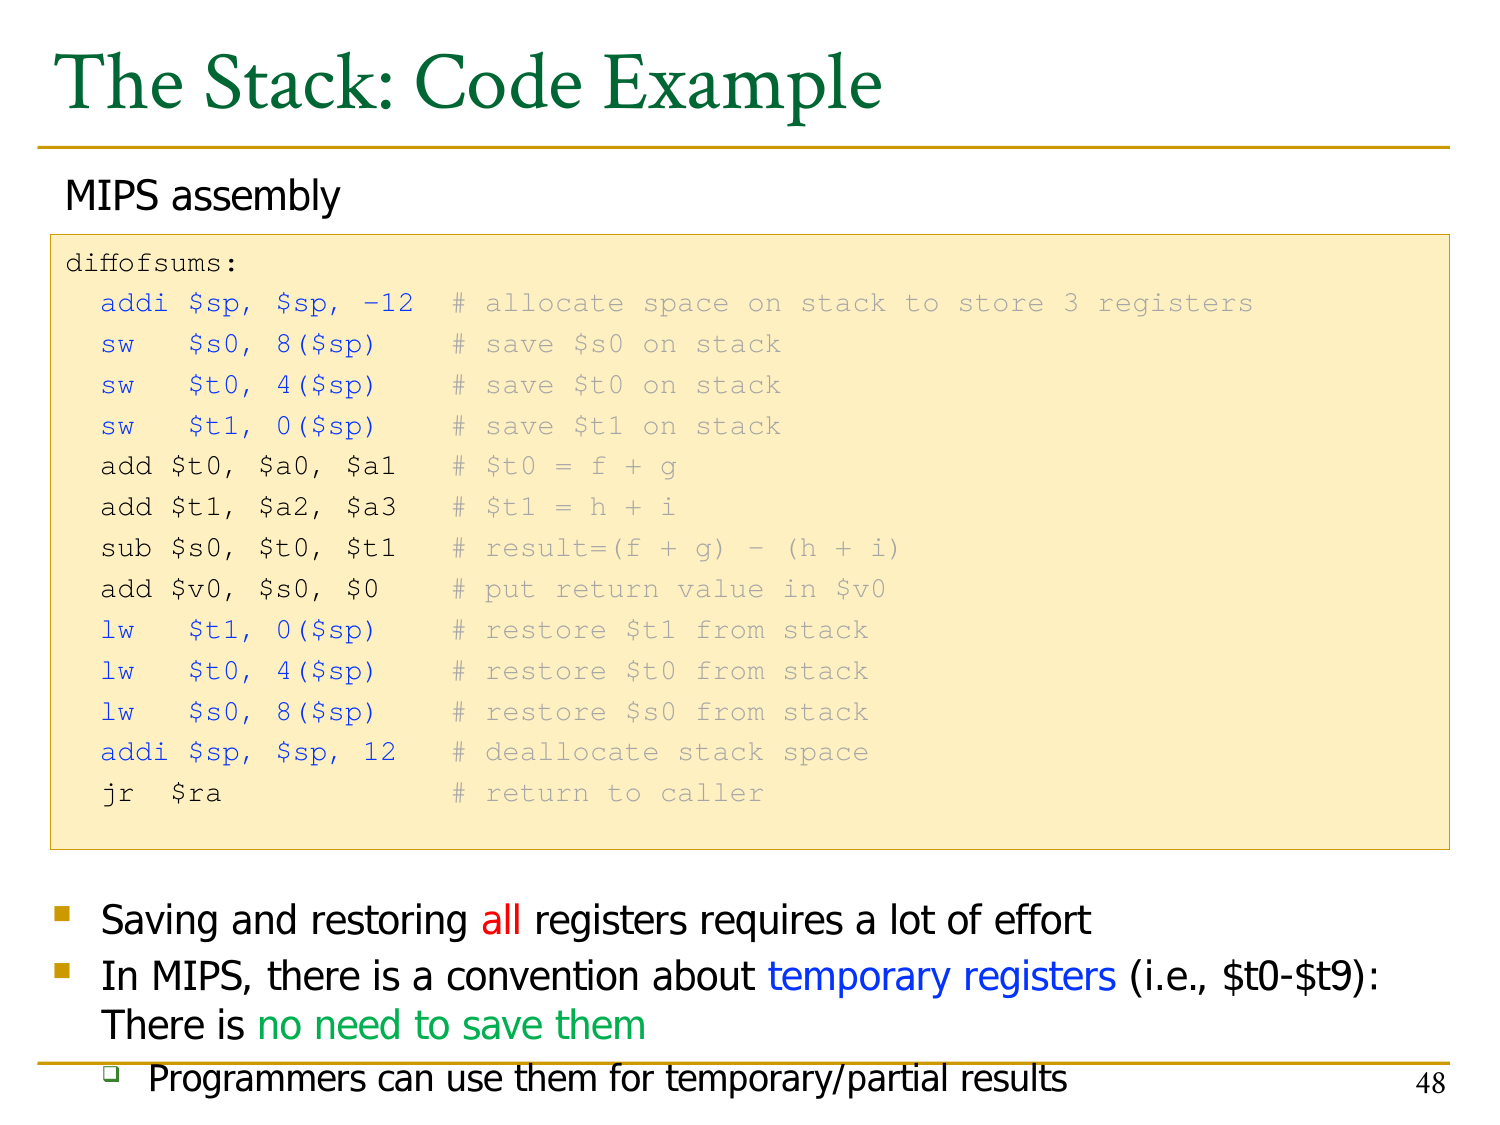

# The Stack: Code Example

Saving and restoring all registers requires a lot of effort
In MIPS, there is a convention about temporary registers (i.e., $t0-$t9): There is no need to save them
Programmers can use them for temporary/partial results
MIPS assembly
diffofsums:
  addi $sp, $sp, -12  # allocate space on stack to store 3 registers
  sw   $s0, 8($sp)    # save $s0 on stack
  sw   $t0, 4($sp)    # save $t0 on stack
  sw   $t1, 0($sp)    # save $t1 on stack
  add $t0, $a0, $a1   # $t0 = f + g
  add $t1, $a2, $a3   # $t1 = h + i
  sub $s0, $t0, $t1   # result=(f + g) - (h + i)
  add $v0, $s0, $0    # put return value in $v0
  lw   $t1, 0($sp)    # restore $t1 from stack
  lw   $t0, 4($sp)    # restore $t0 from stack
  lw   $s0, 8($sp)    # restore $s0 from stack
  addi $sp, $sp, 12   # deallocate stack space
  jr  $ra             # return to caller

48